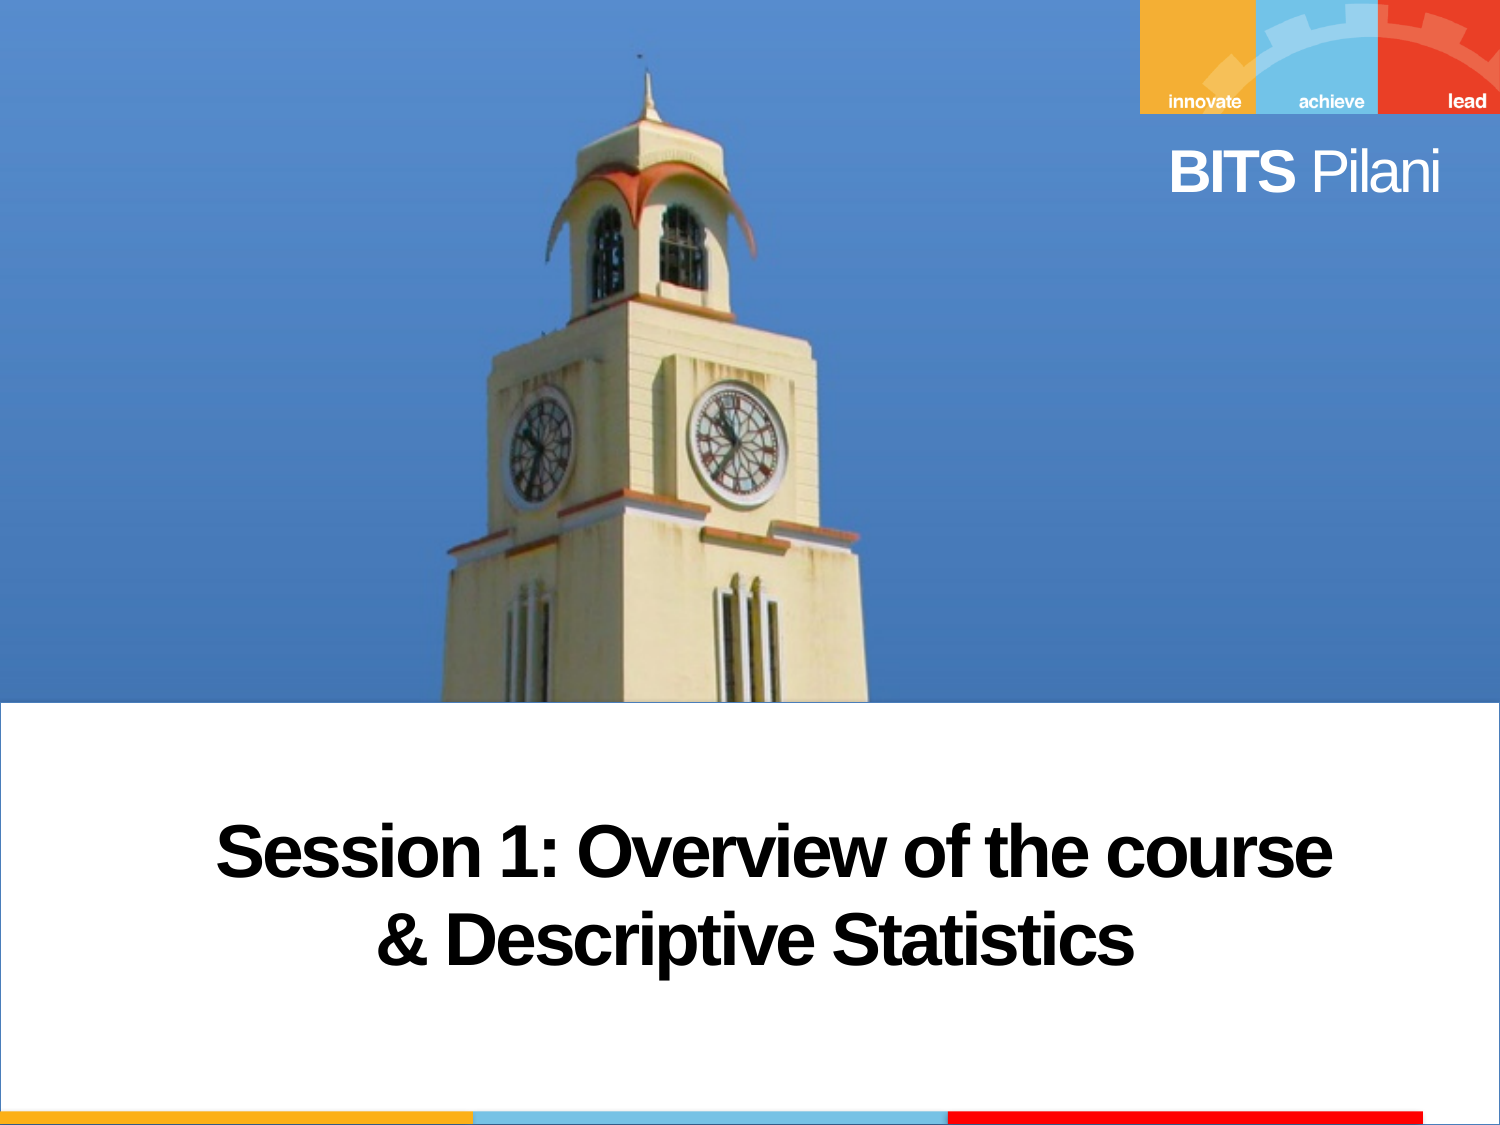

Session 1: Overview of the course
& Descriptive Statistics